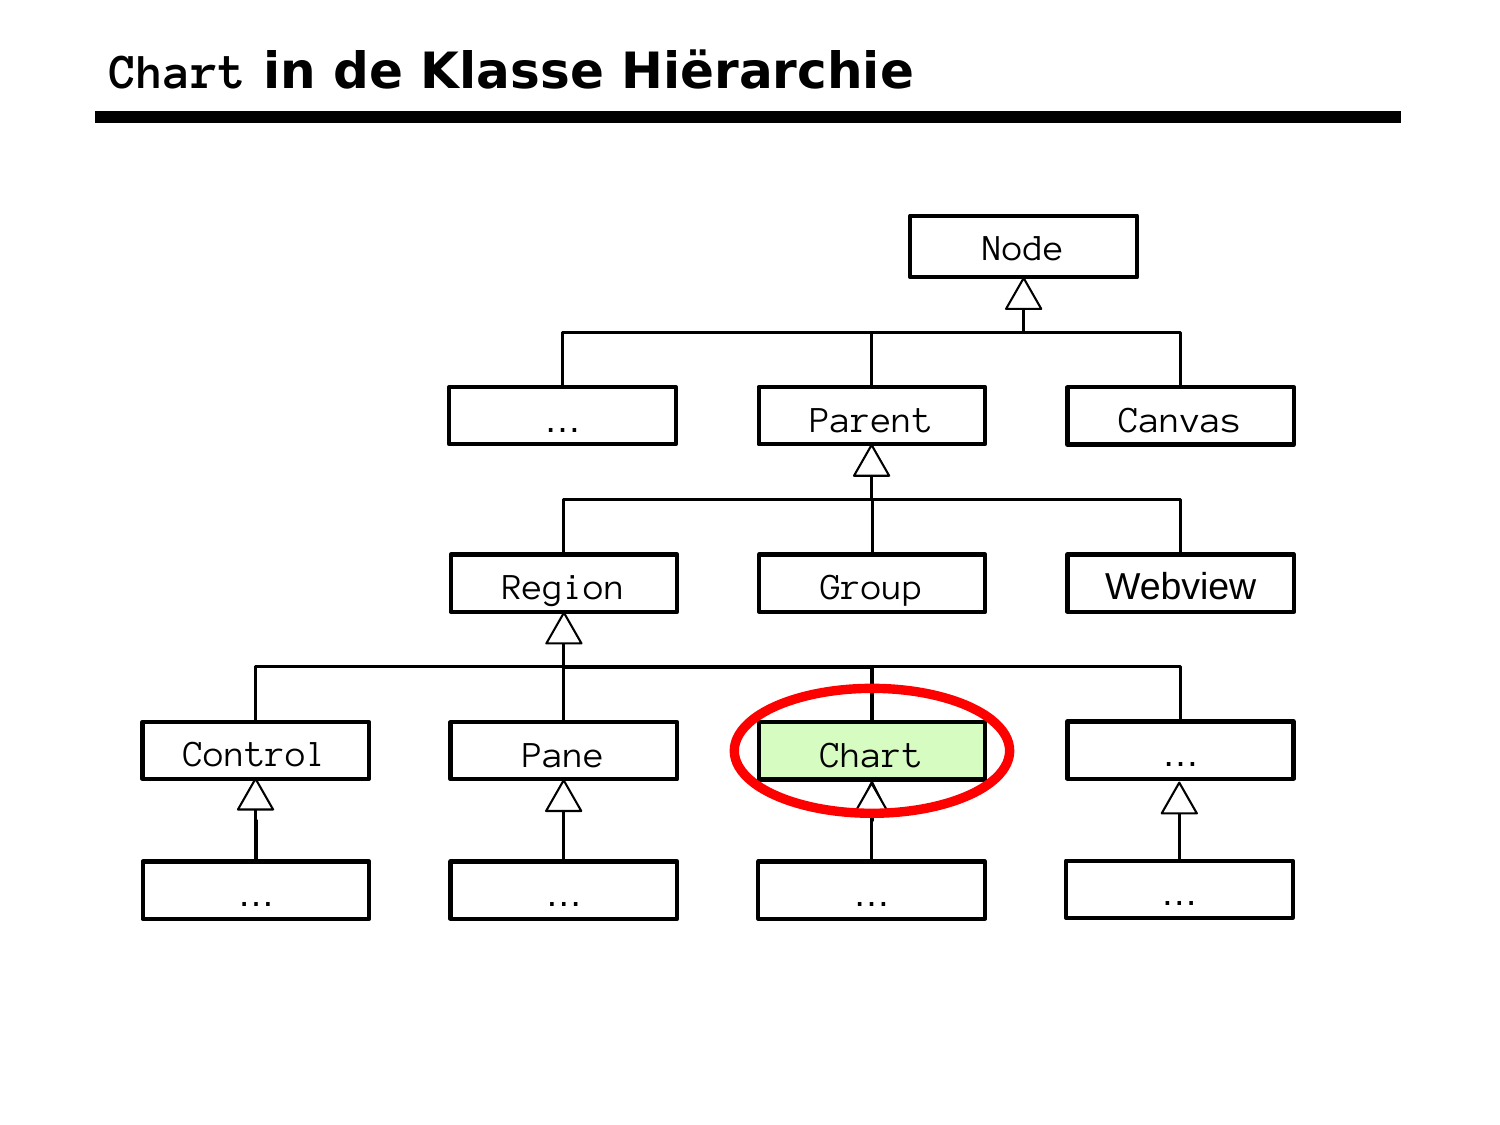

# Chart in de Klasse Hiërarchie
Node

…
Parent
Canvas

Region
Group
Webview

…
Control
Pane
Chart

…
…
…
…